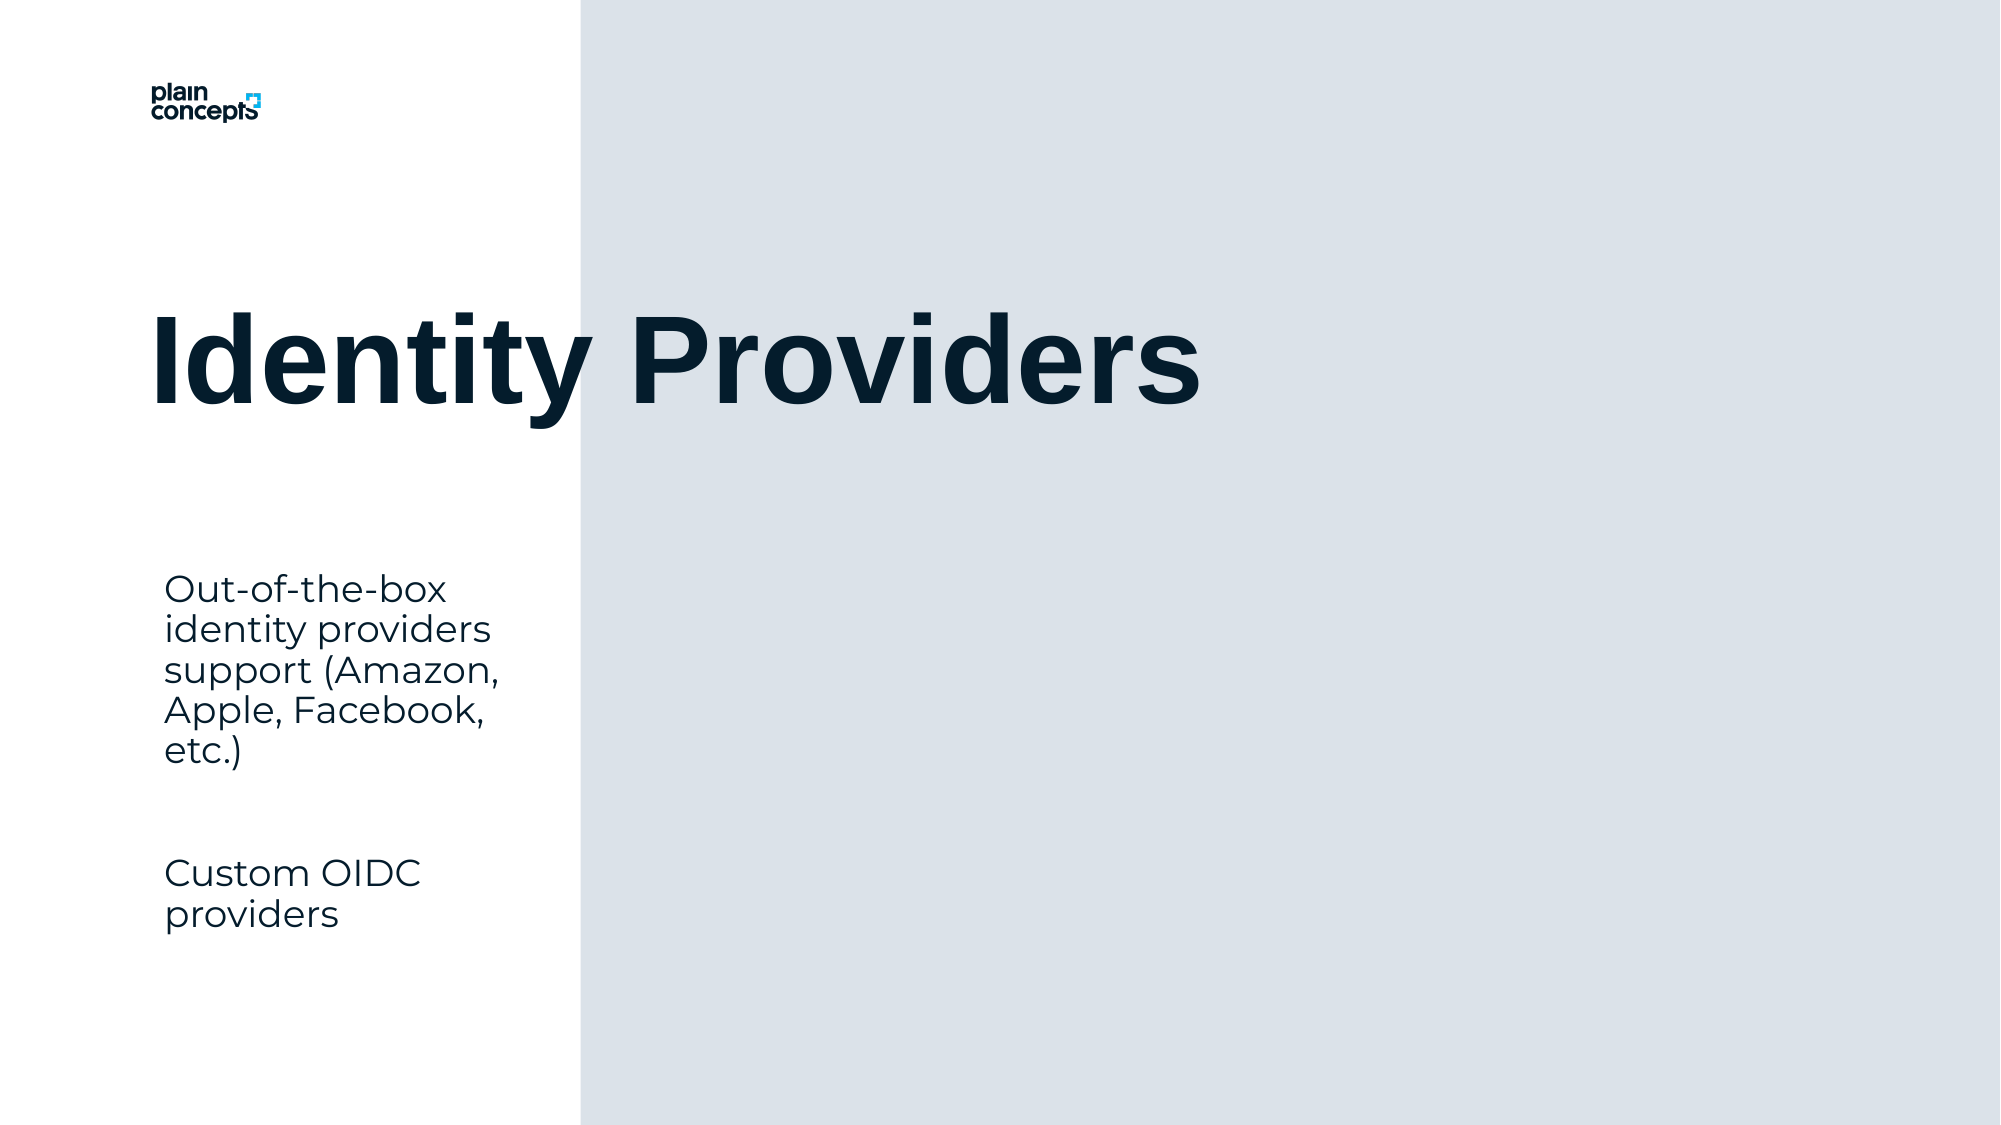

Identity Providers
Out-of-the-box identity providers support (Amazon, Apple, Facebook, etc.)

Custom OIDC providers